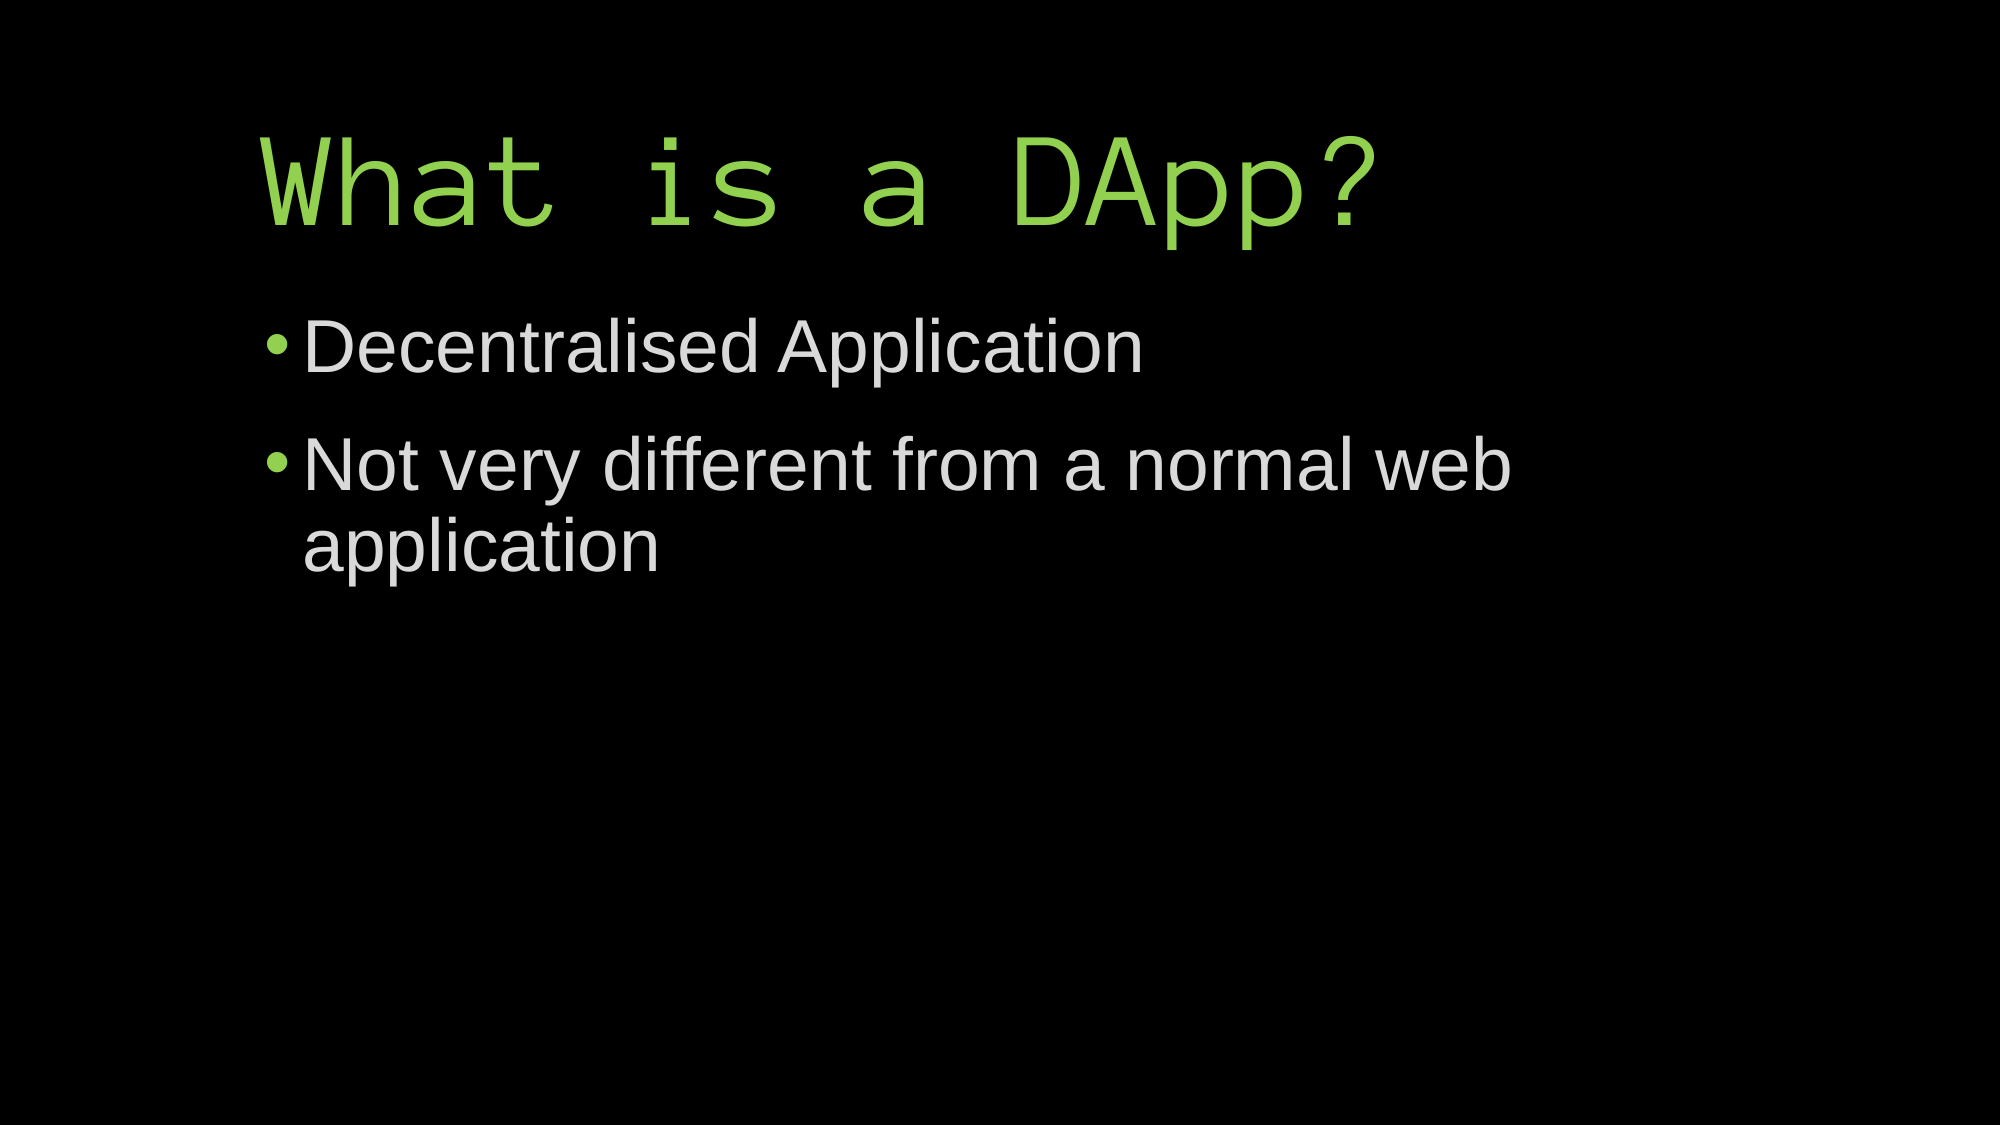

# What is a DApp?
Decentralised Application
Not very different from a normal web application